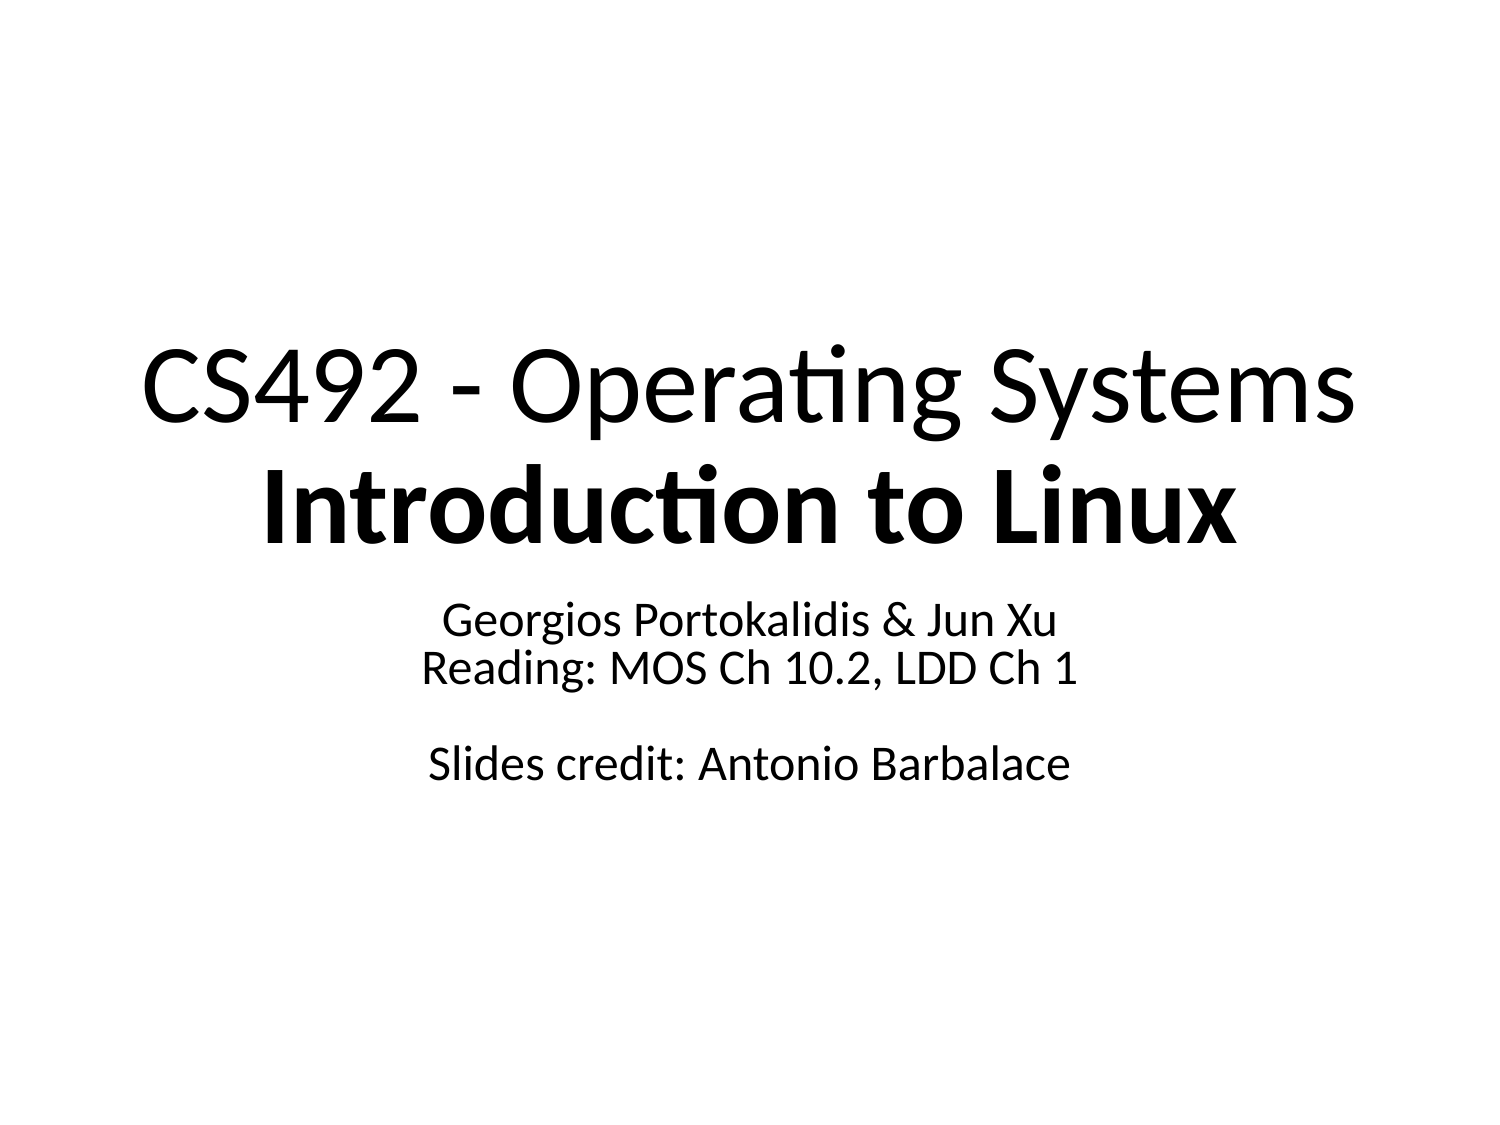

# CS492 - Operating Systems Introduction to Linux
Georgios Portokalidis & Jun Xu
Reading: MOS Ch 10.2, LDD Ch 1

Slides credit: Antonio Barbalace